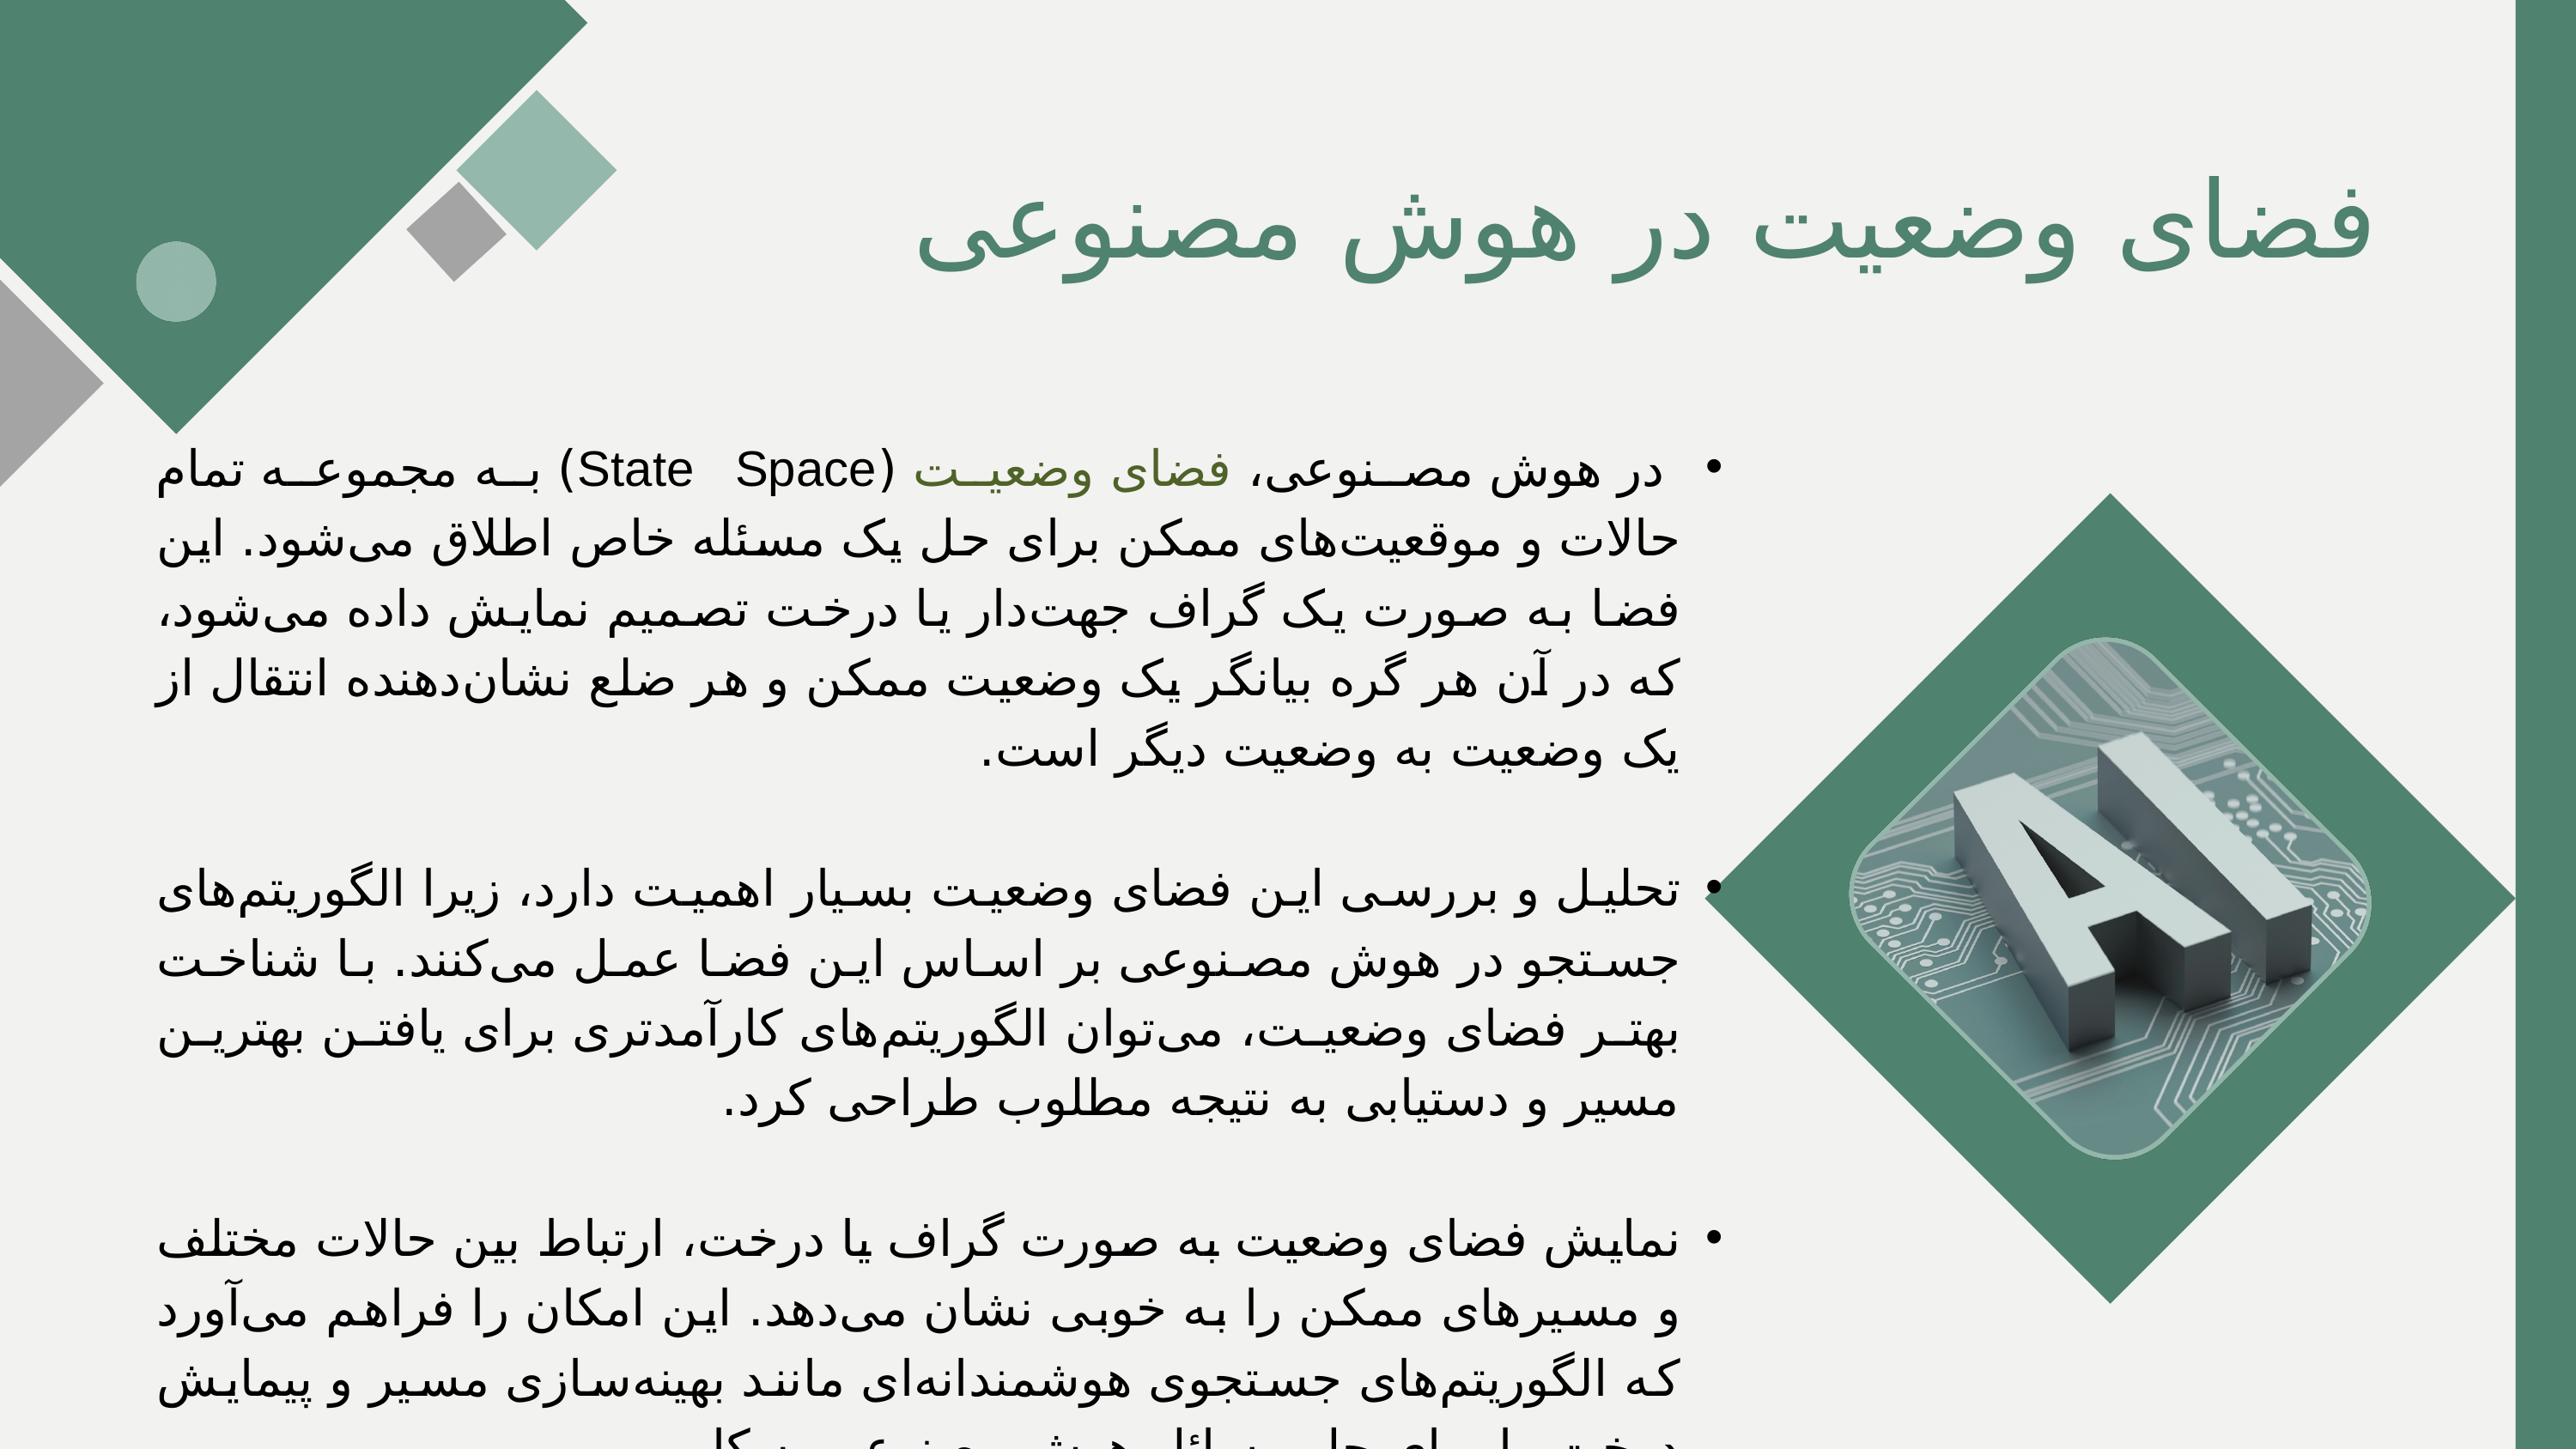

فضای وضعیت در هوش مصنوعی

 در هوش مصنوعی، فضای وضعیت (State Space) به مجموعه تمام حالات و موقعیت‌های ممکن برای حل یک مسئله خاص اطلاق می‌شود. این فضا به صورت یک گراف جهت‌دار یا درخت تصمیم نمایش داده می‌شود، که در آن هر گره بیانگر یک وضعیت ممکن و هر ضلع نشان‌دهنده انتقال از یک وضعیت به وضعیت دیگر است.

تحلیل و بررسی این فضای وضعیت بسیار اهمیت دارد، زیرا الگوریتم‌های جستجو در هوش مصنوعی بر اساس این فضا عمل می‌کنند. با شناخت بهتر فضای وضعیت، می‌توان الگوریتم‌های کارآمدتری برای یافتن بهترین مسیر و دستیابی به نتیجه مطلوب طراحی کرد.

نمایش فضای وضعیت به صورت گراف یا درخت، ارتباط بین حالات مختلف و مسیرهای ممکن را به خوبی نشان می‌دهد. این امکان را فراهم می‌آورد که الگوریتم‌های جستجوی هوشمندانه‌ای مانند بهینه‌سازی مسیر و پیمایش درخت را برای حل مسائل هوش مصنوعی به کار بریم.